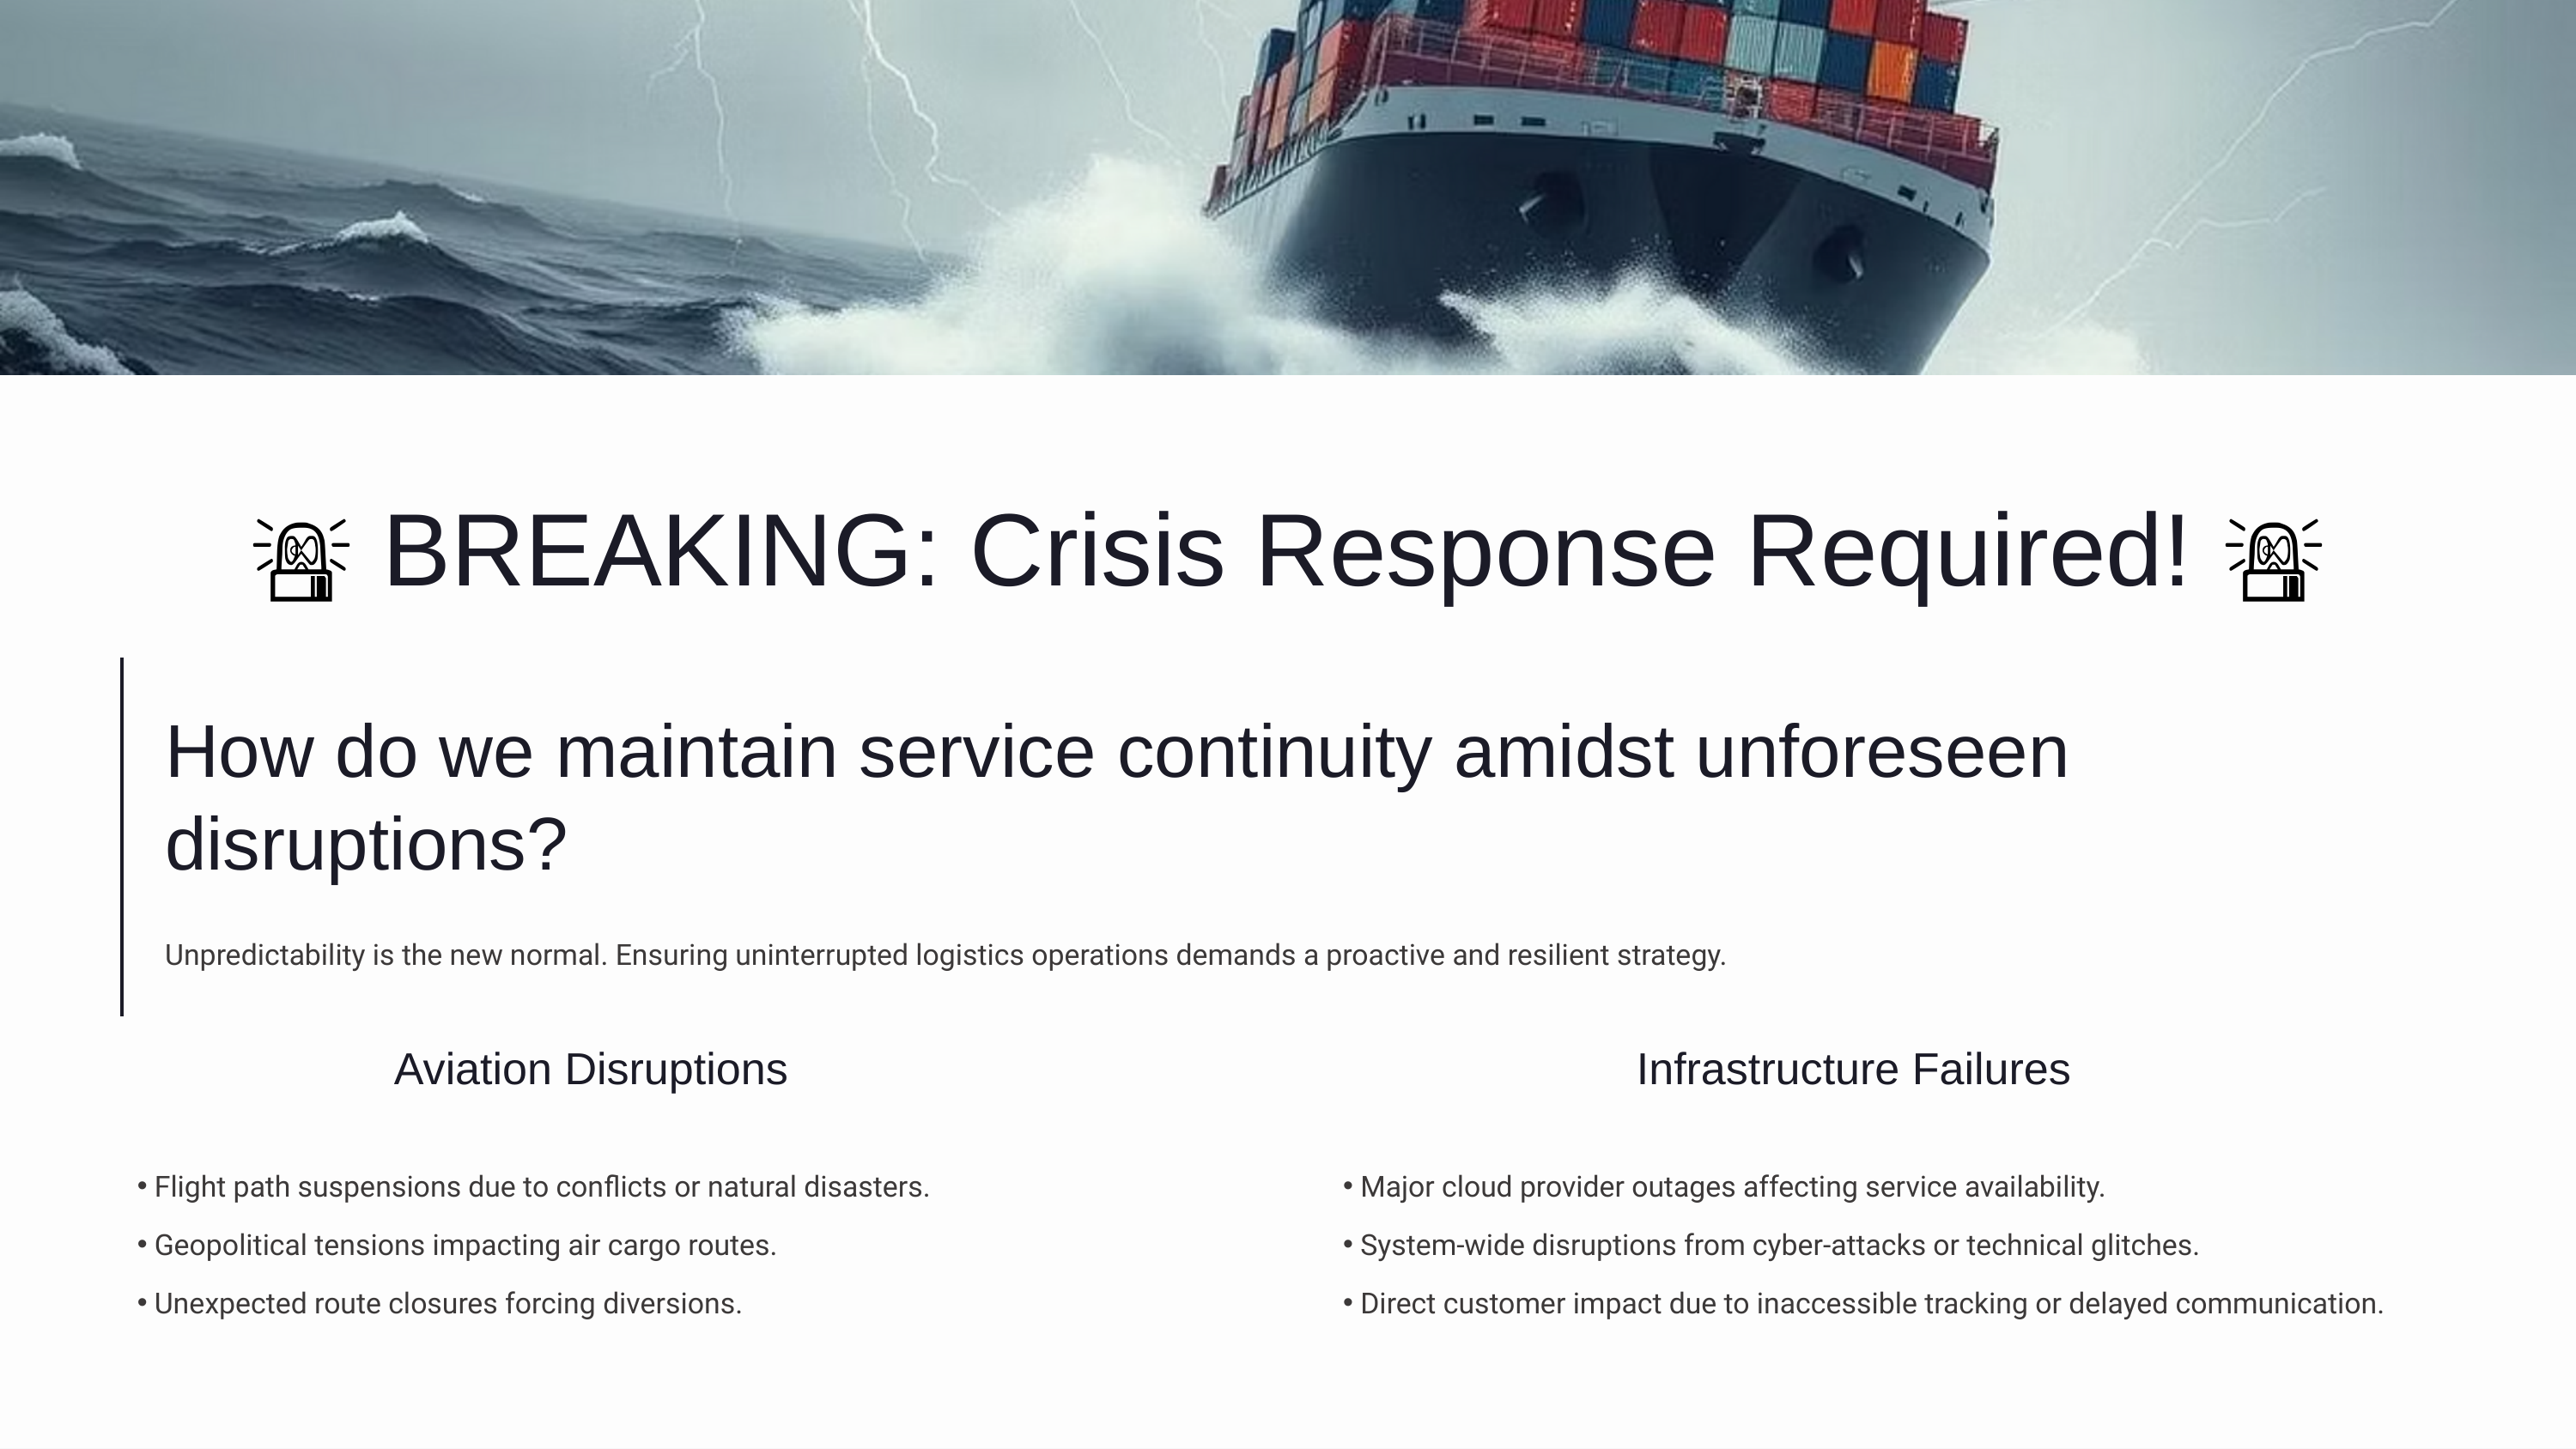

🚨 BREAKING: Crisis Response Required! 🚨

How do we maintain service continuity amidst unforeseen disruptions?
Unpredictability is the new normal. Ensuring uninterrupted logistics operations demands a proactive and resilient strategy.
Aviation Disruptions
Infrastructure Failures
Flight path suspensions due to conflicts or natural disasters.
Major cloud provider outages affecting service availability.
Geopolitical tensions impacting air cargo routes.
System-wide disruptions from cyber-attacks or technical glitches.
Unexpected route closures forcing diversions.
Direct customer impact due to inaccessible tracking or delayed communication.